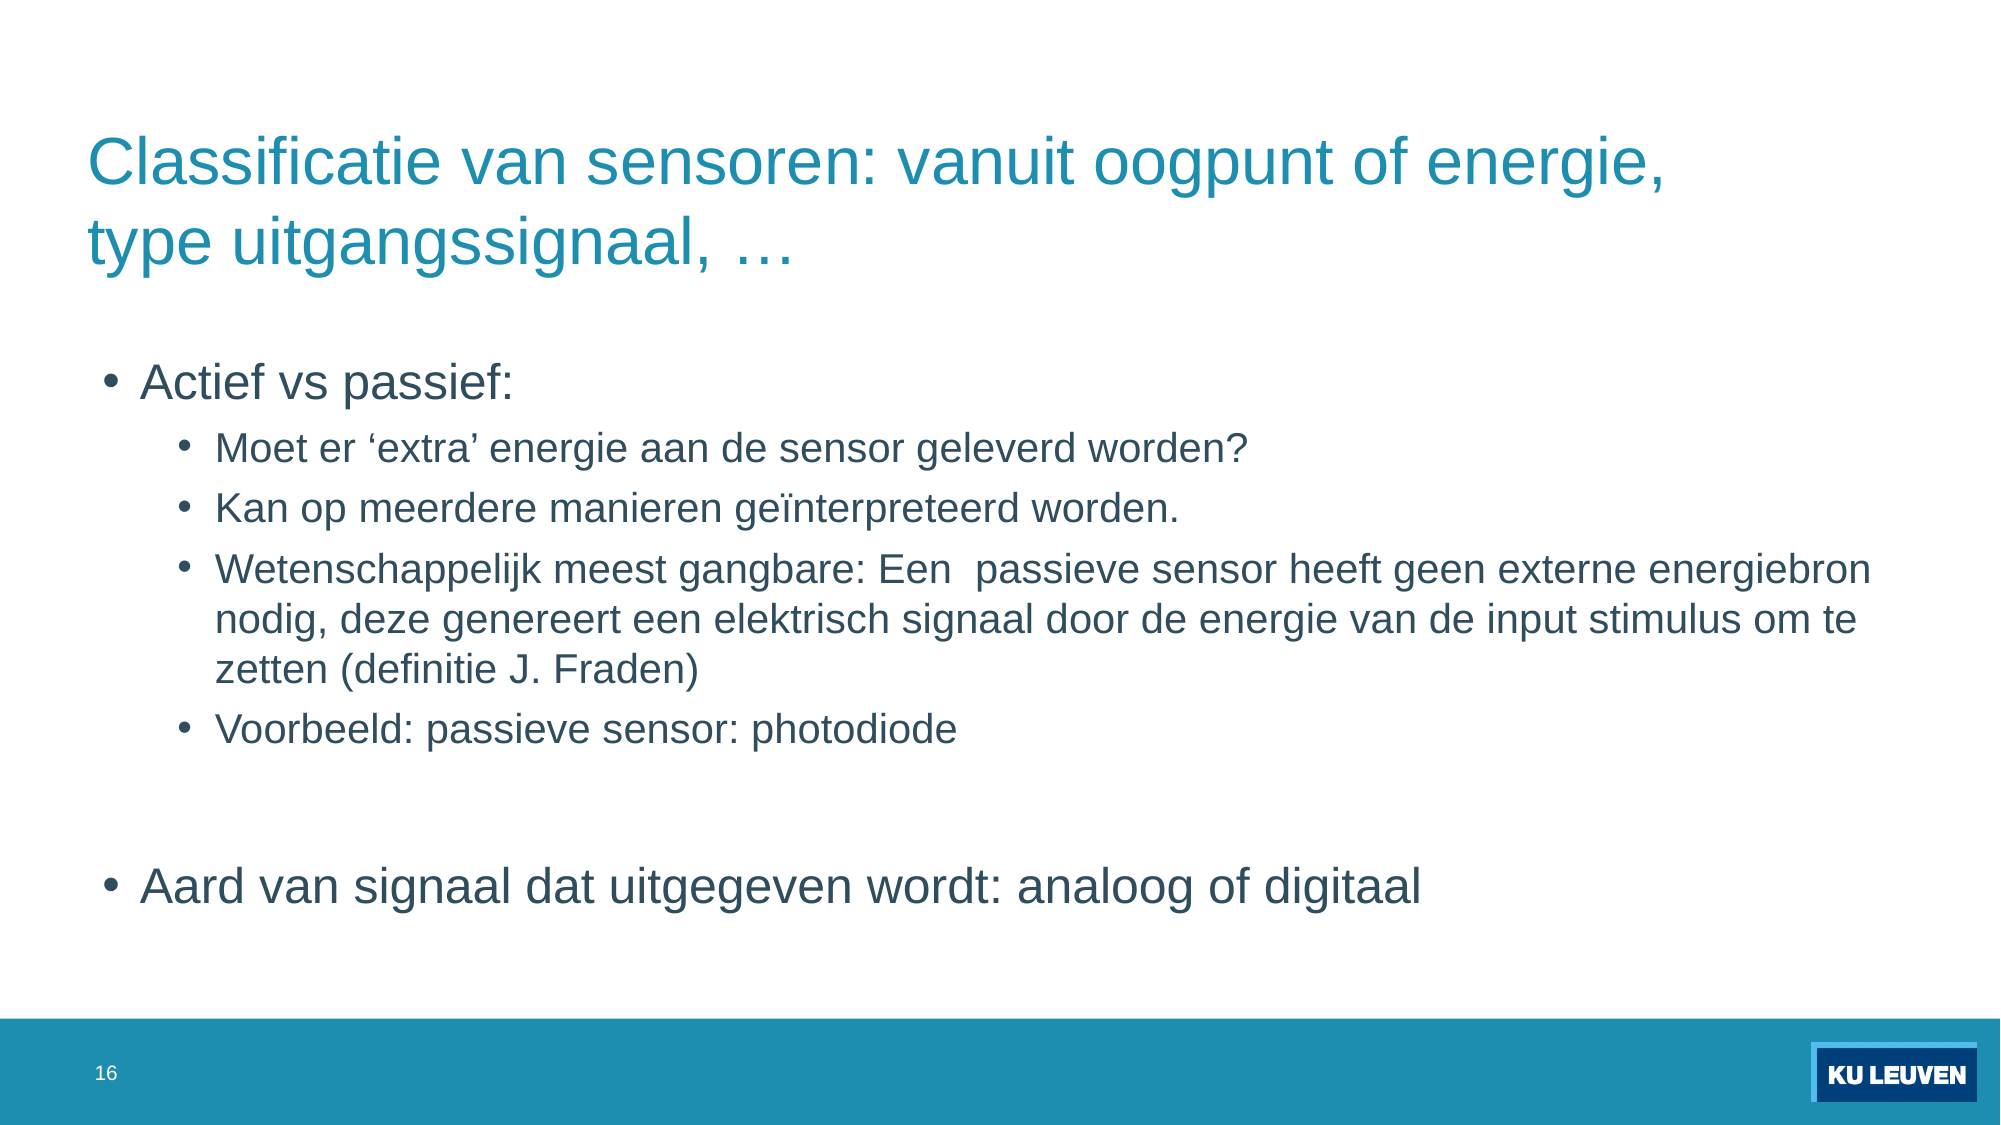

# Classificatie van sensoren: vanuit oogpunt of energie, type uitgangssignaal, …
Actief vs passief:
Moet er ‘extra’ energie aan de sensor geleverd worden?
Kan op meerdere manieren geïnterpreteerd worden.
Wetenschappelijk meest gangbare: Een  passieve sensor heeft geen externe energiebron nodig, deze genereert een elektrisch signaal door de energie van de input stimulus om te zetten (definitie J. Fraden)
Voorbeeld: passieve sensor: photodiode

Aard van signaal dat uitgegeven wordt: analoog of digitaal
16